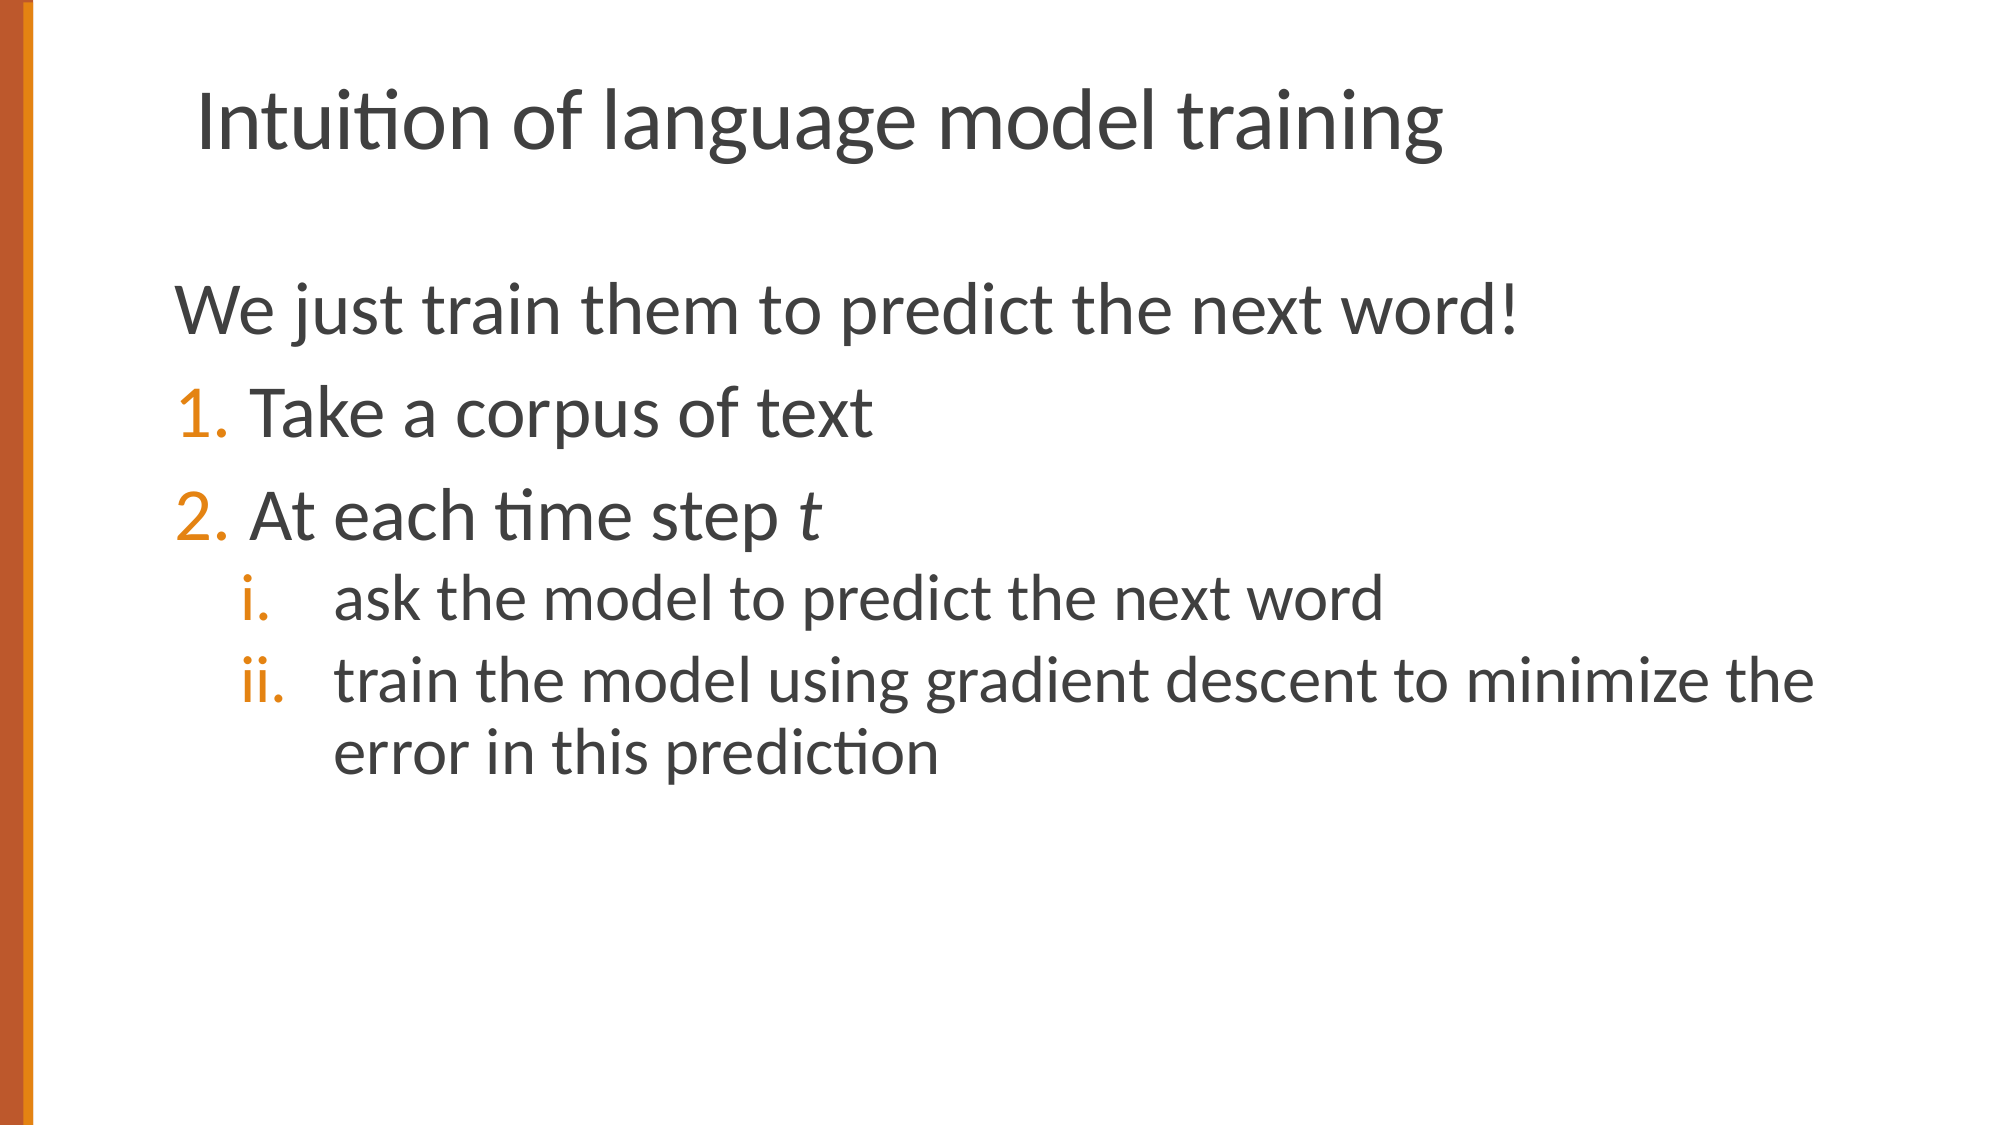

# Intuition of language model training
We just train them to predict the next word!
Take a corpus of text
At each time step t
ask the model to predict the next word
train the model using gradient descent to minimize the error in this prediction